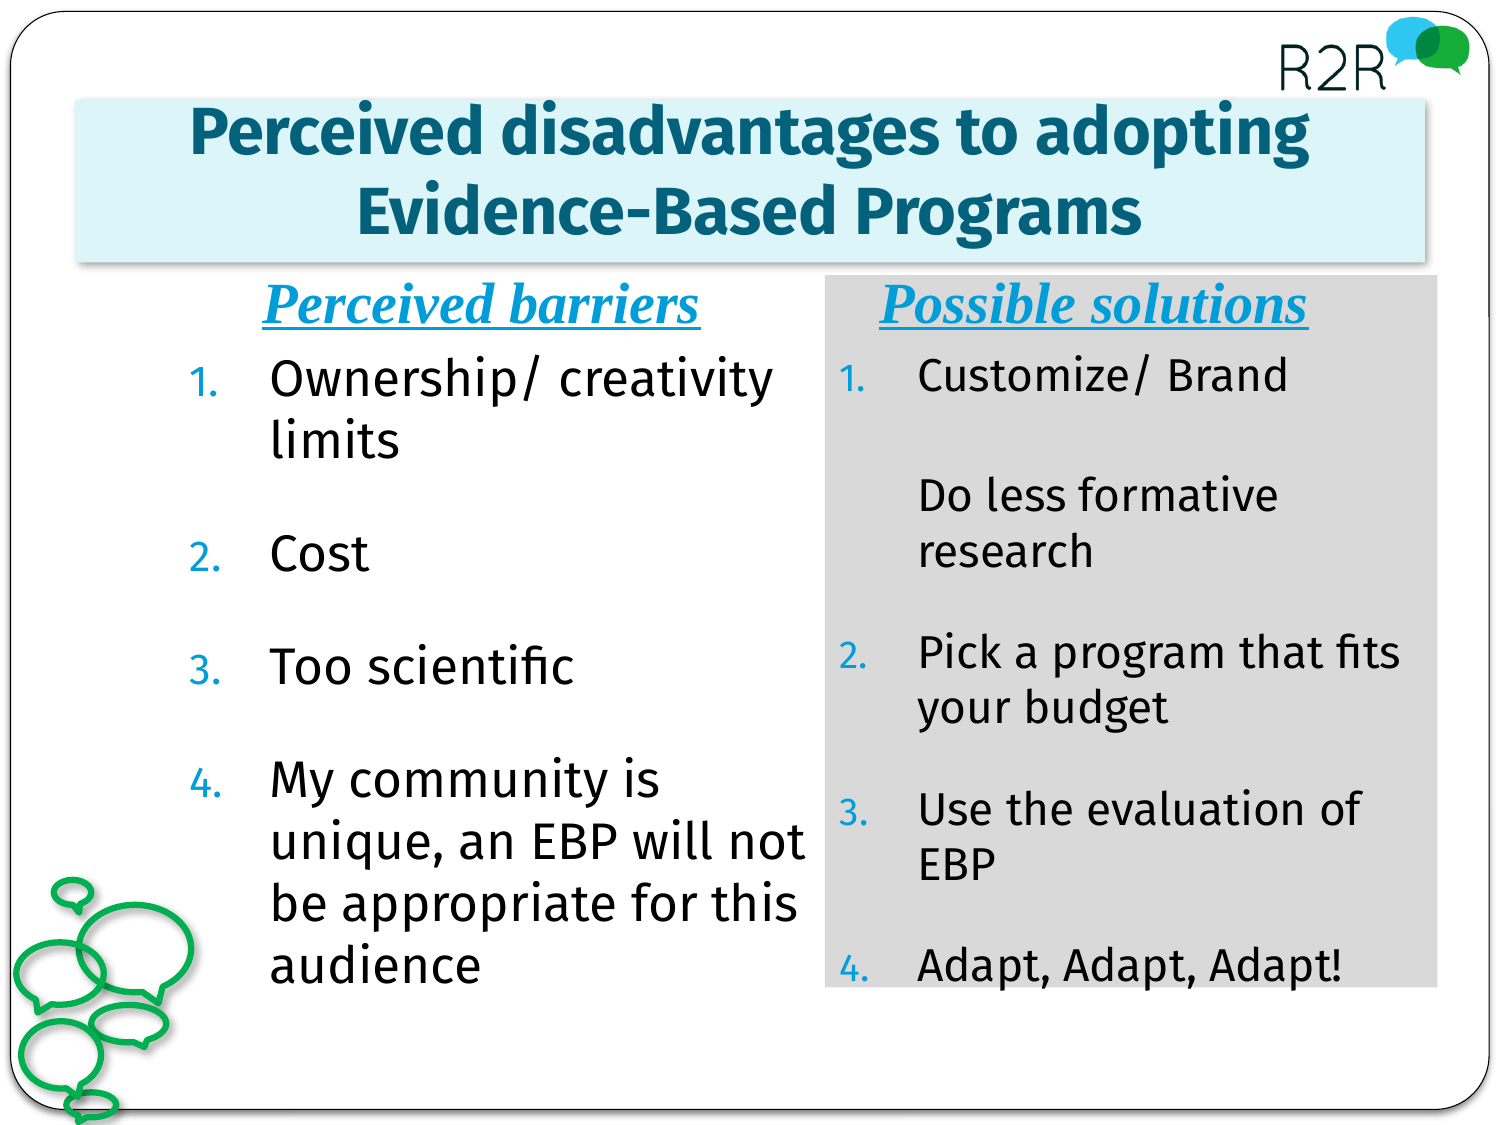

# Perceived disadvantages to adopting Evidence-Based Programs
Perceived barriers
Possible solutions

Ownership/ creativity limits

Cost

Too scientific

My community is unique, an EBP will not be appropriate for this audience
Customize/ Brand
	Do less formative research

Pick a program that fits your budget

Use the evaluation of EBP

Adapt, Adapt, Adapt!